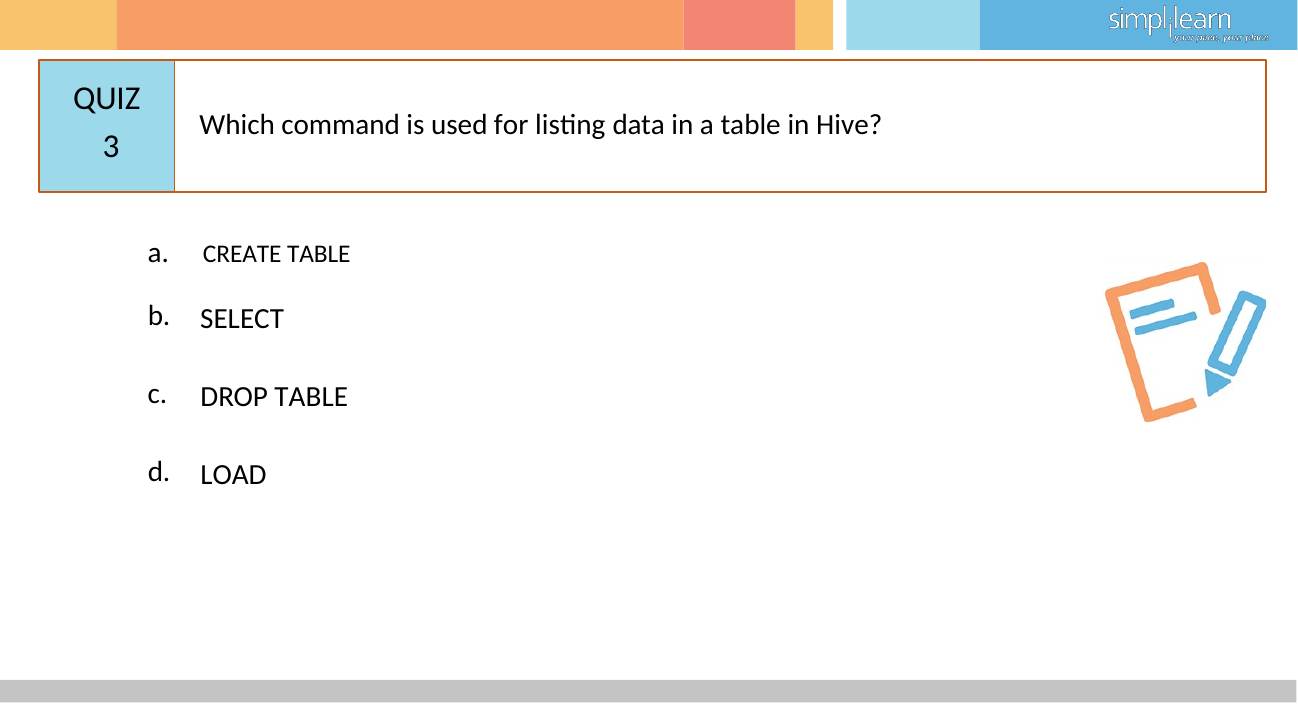

# QUIZ 3
Which command is used for listing data in a table in Hive?
a.	CREATE TABLE

b.
SELECT
c.
DROP TABLE
d.
LOAD